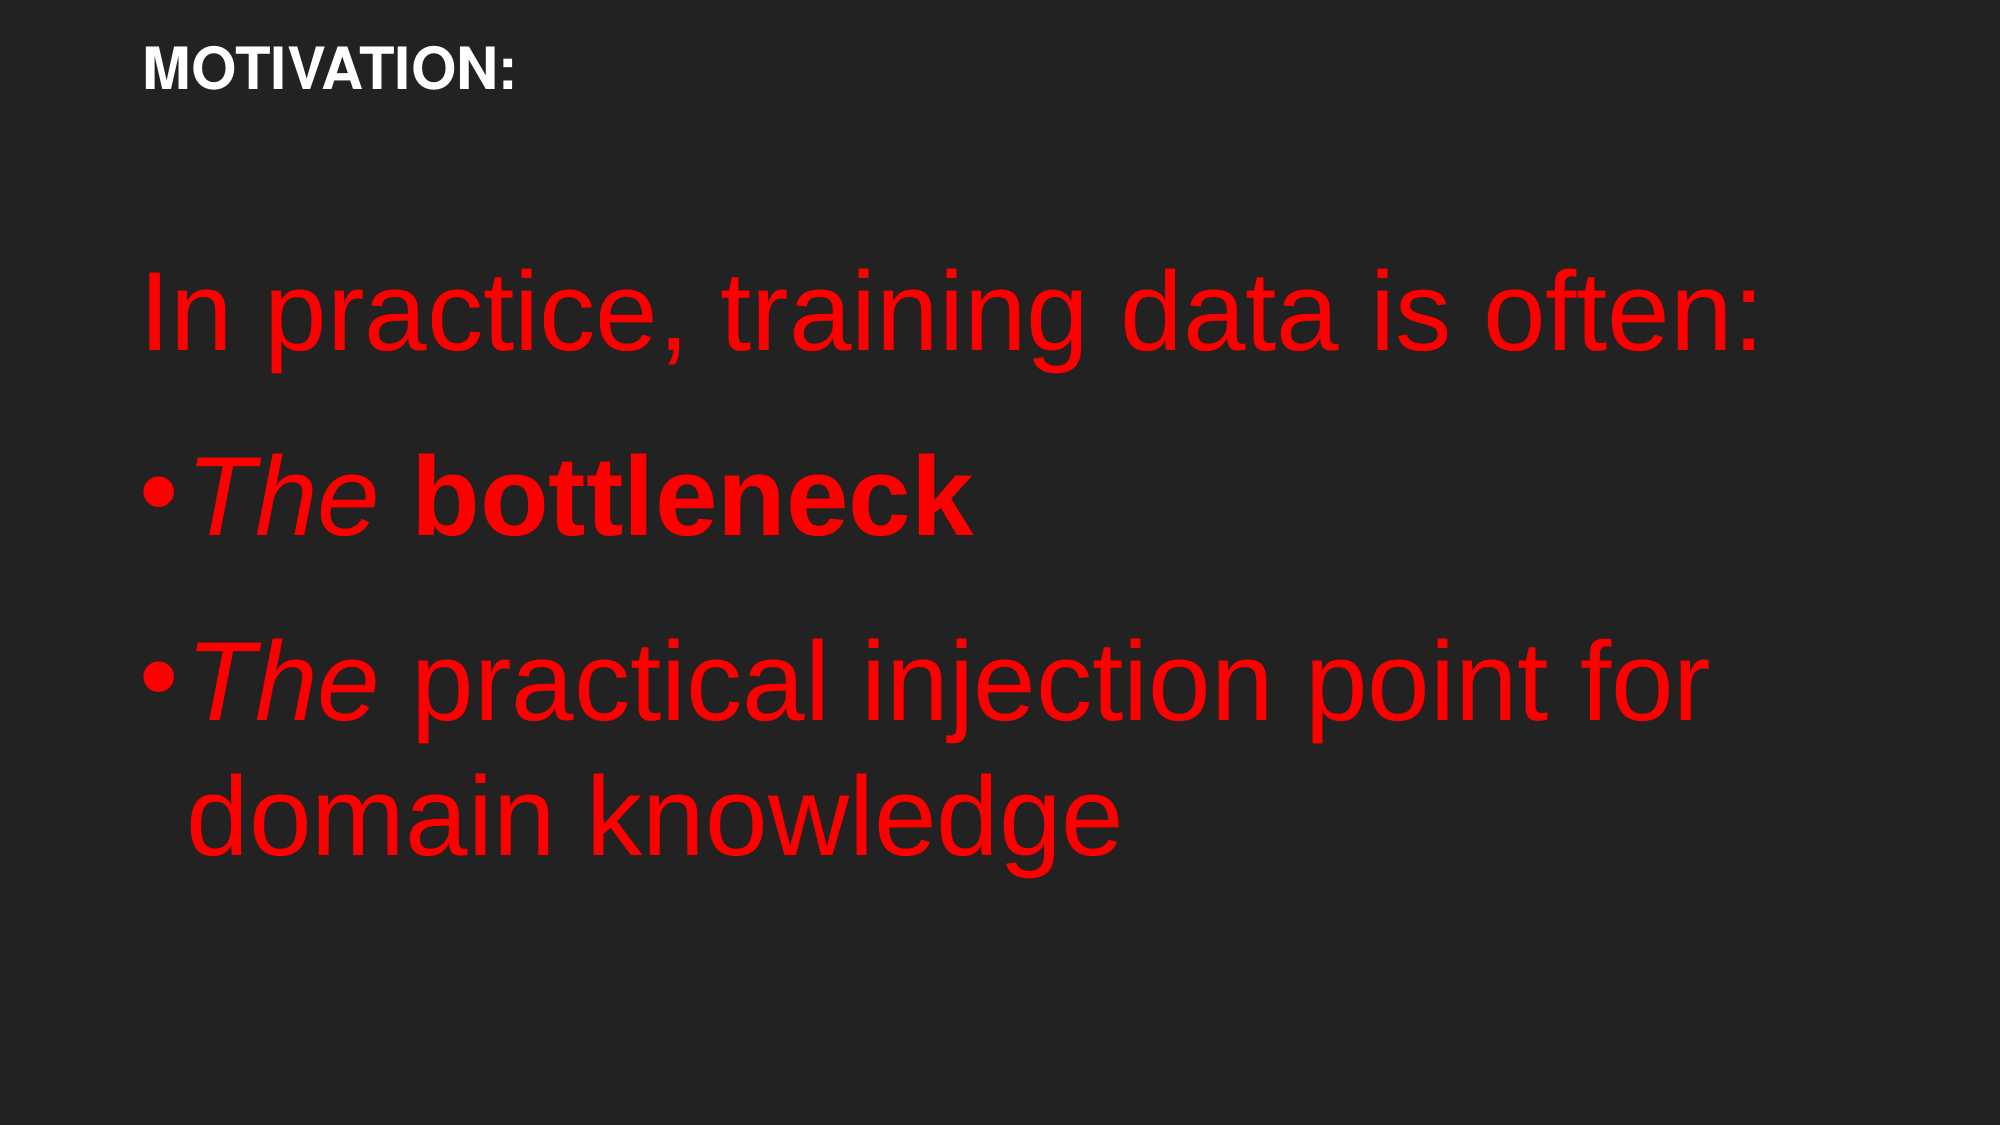

MOTIVATION:
In practice, training data is often:
The bottleneck
The practical injection point for domain knowledge